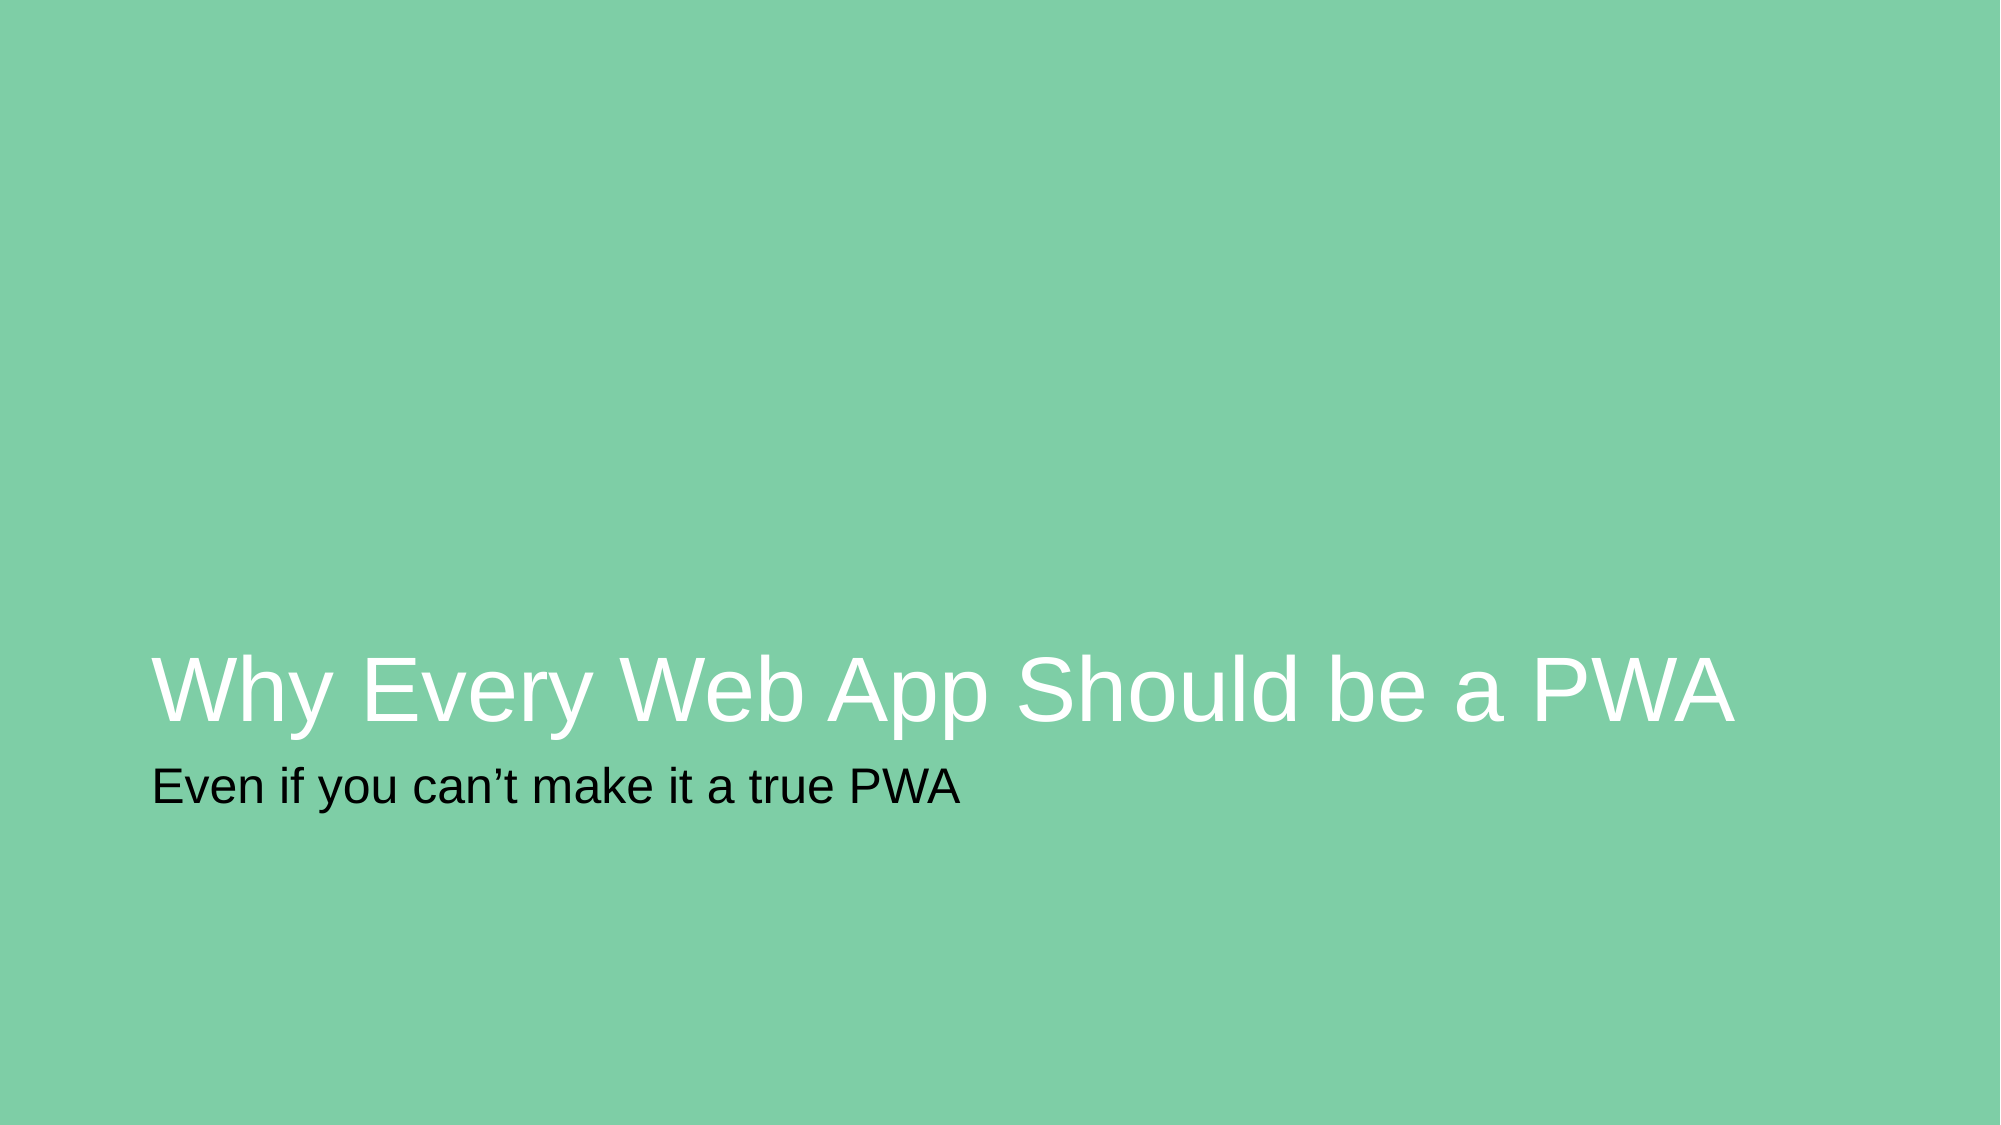

# Why Every Web App Should be a PWA
Even if you can’t make it a true PWA